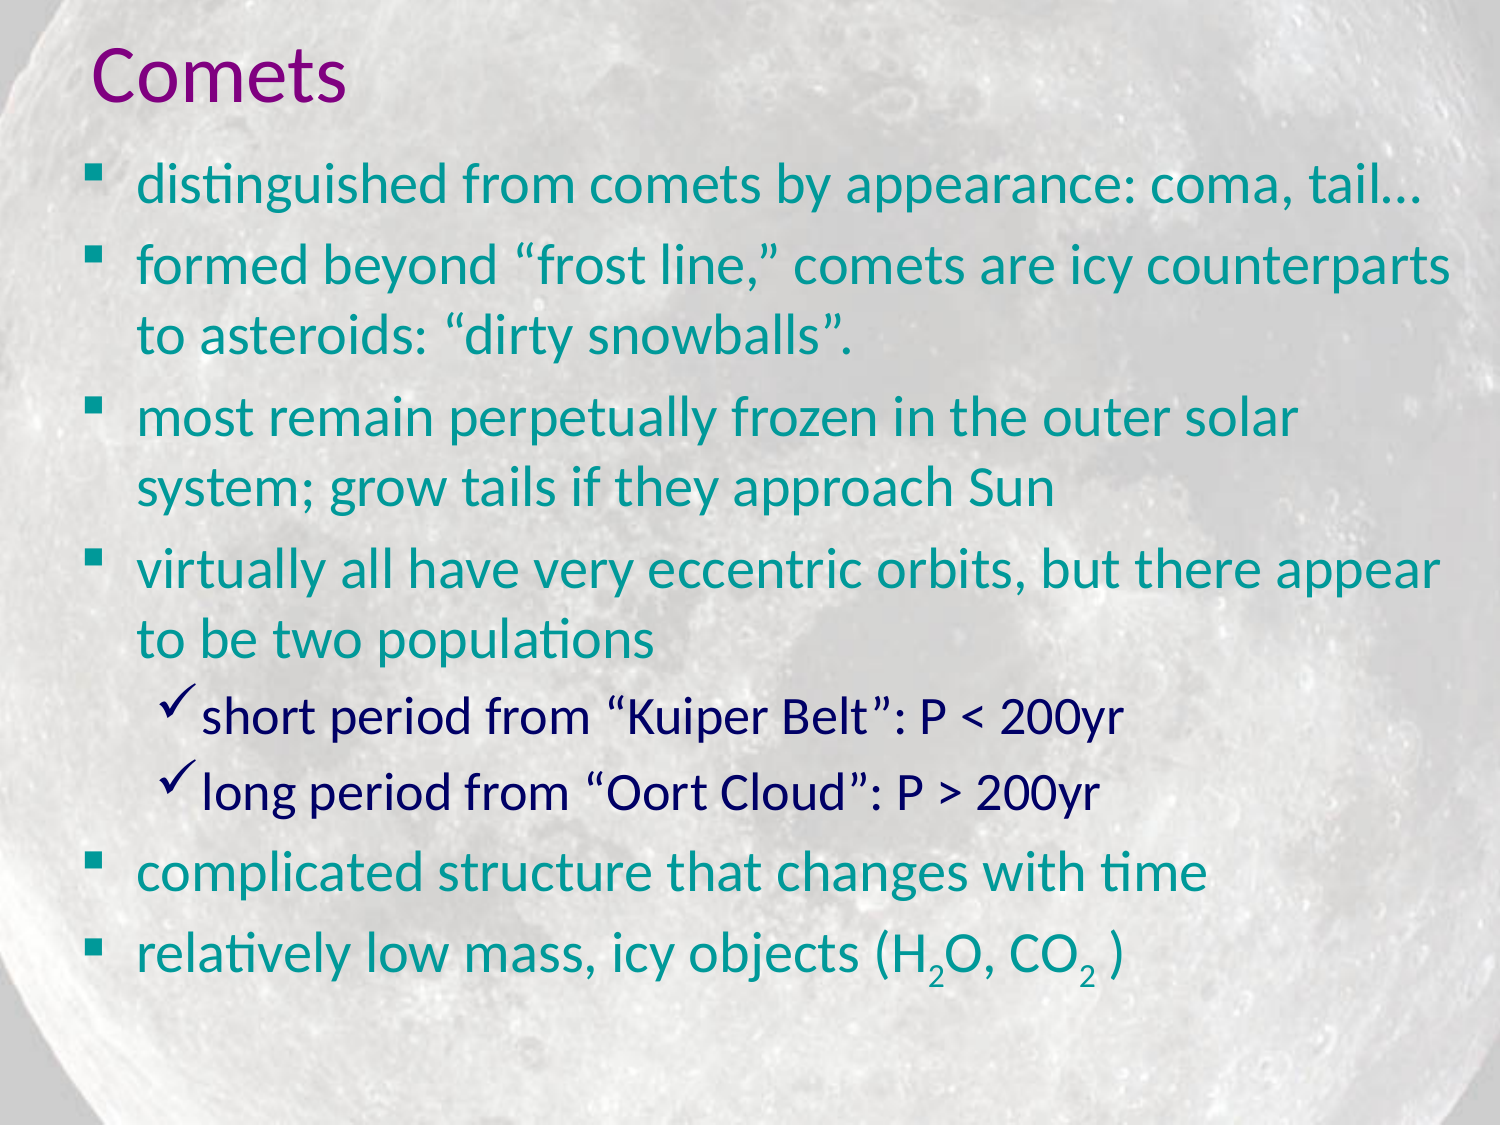

# Comets
distinguished from comets by appearance: coma, tail…
formed beyond “frost line,” comets are icy counterparts to asteroids: “dirty snowballs”.
most remain perpetually frozen in the outer solar system; grow tails if they approach Sun
virtually all have very eccentric orbits, but there appear to be two populations
short period from “Kuiper Belt”: P < 200yr
long period from “Oort Cloud”: P > 200yr
complicated structure that changes with time
relatively low mass, icy objects (H2O, CO2 )